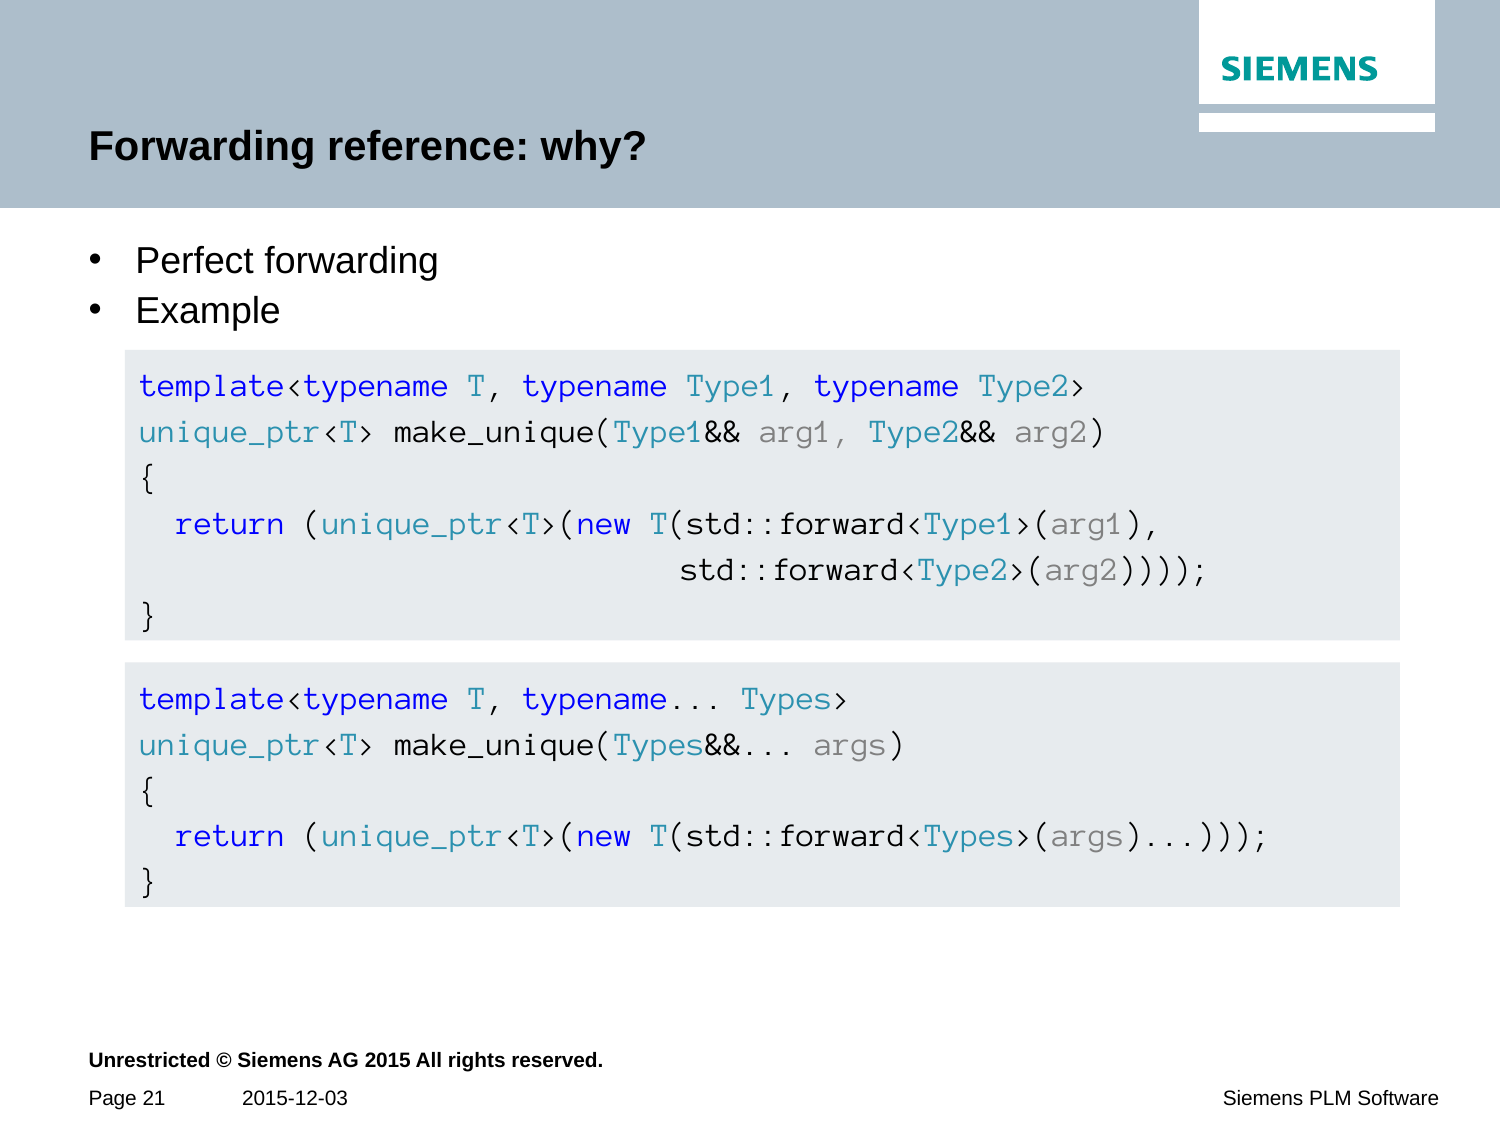

# Forwarding reference: why?
Perfect forwarding
Example

template<typename T, typename Type1, typename Type2>
unique_ptr<T> make_unique(Type1&& arg1, Type2&& arg2)
{
  return (unique_ptr<T>(new T(std::forward<Type1>(arg1),
			     std::forward<Type2>(arg2))));
}
template<typename T, typename... Types>
unique_ptr<T> make_unique(Types&&... args)
{
  return (unique_ptr<T>(new T(std::forward<Types>(args)...)));
}